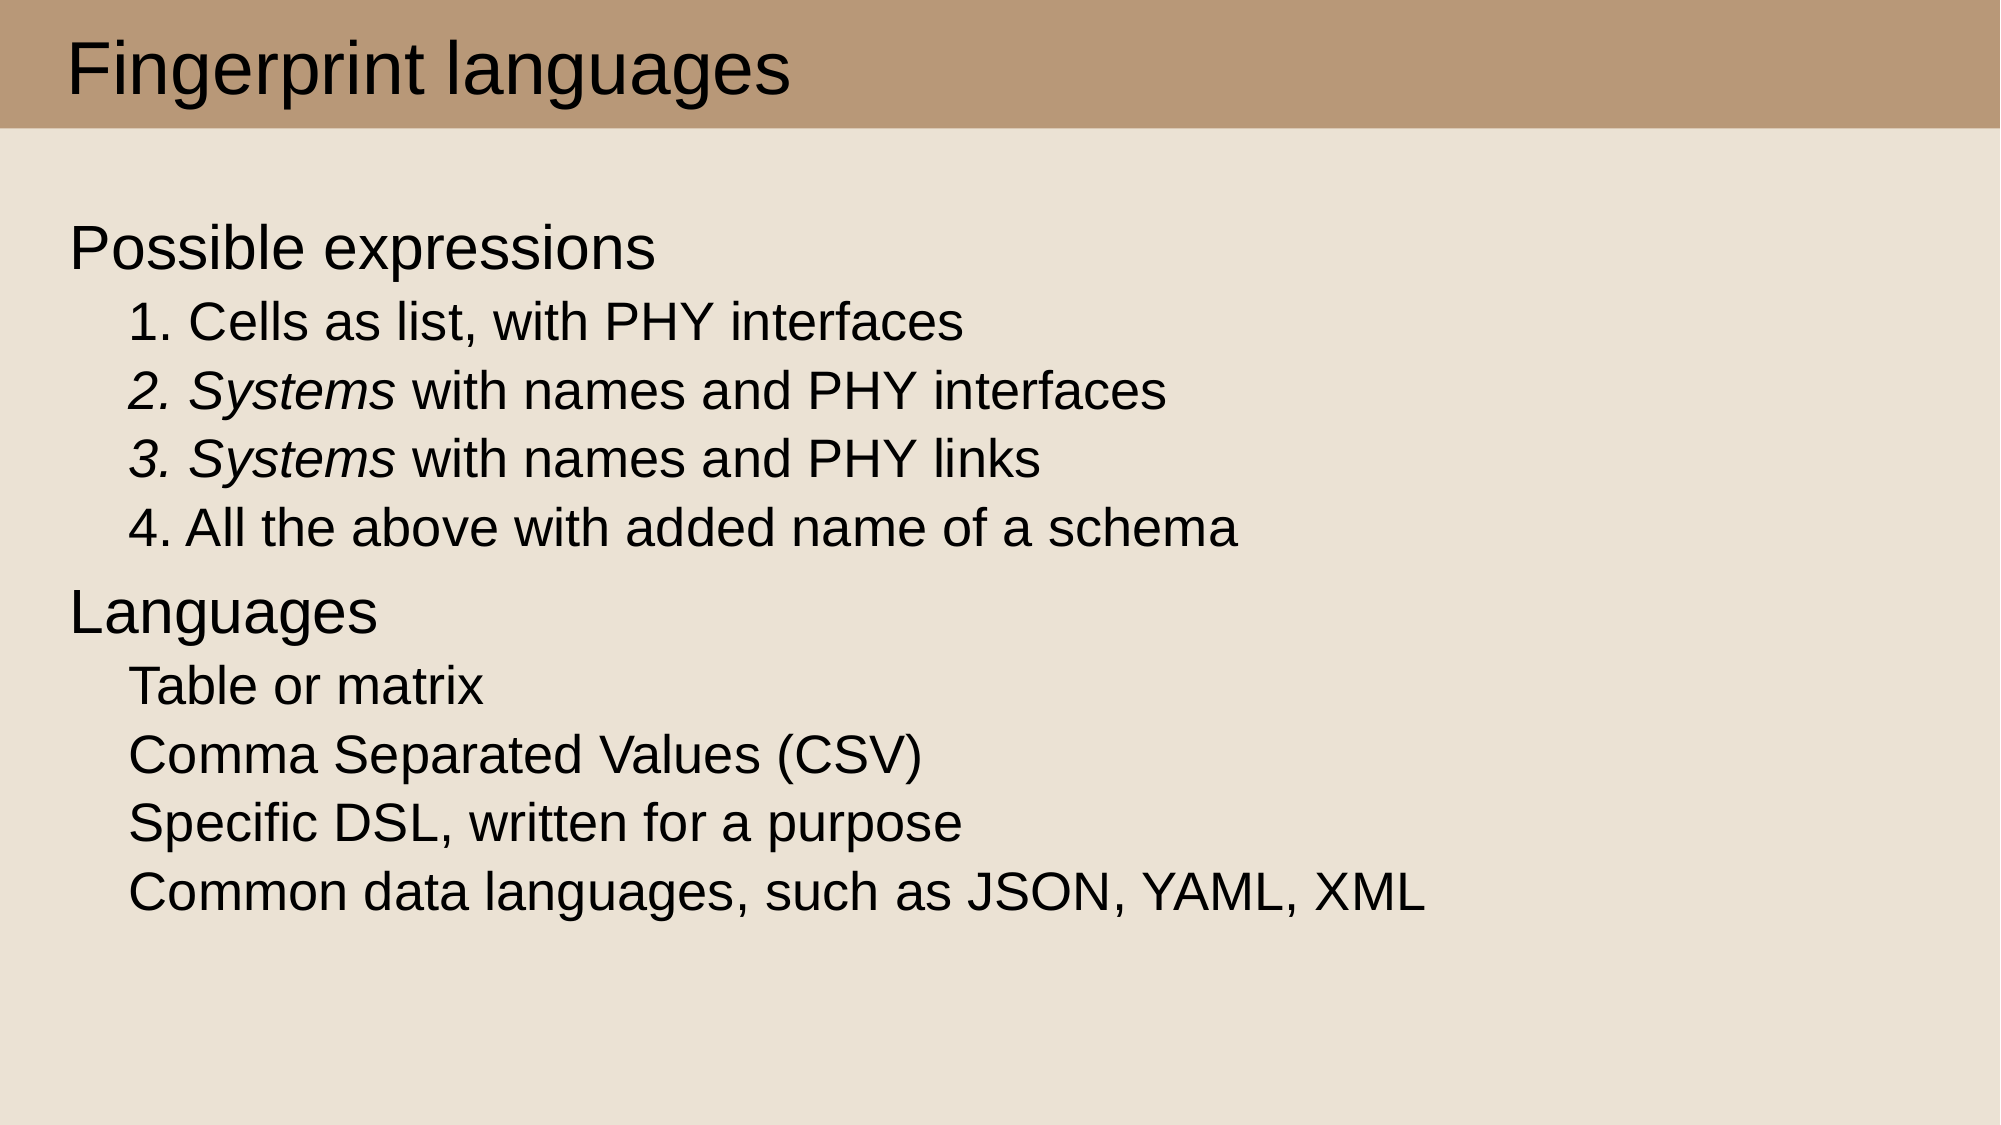

# Fingerprint languages
Possible expressions
1. Cells as list, with PHY interfaces
2. Systems with names and PHY interfaces
3. Systems with names and PHY links
4. All the above with added name of a schema
Languages
Table or matrix
Comma Separated Values (CSV)
Specific DSL, written for a purpose
Common data languages, such as JSON, YAML, XML